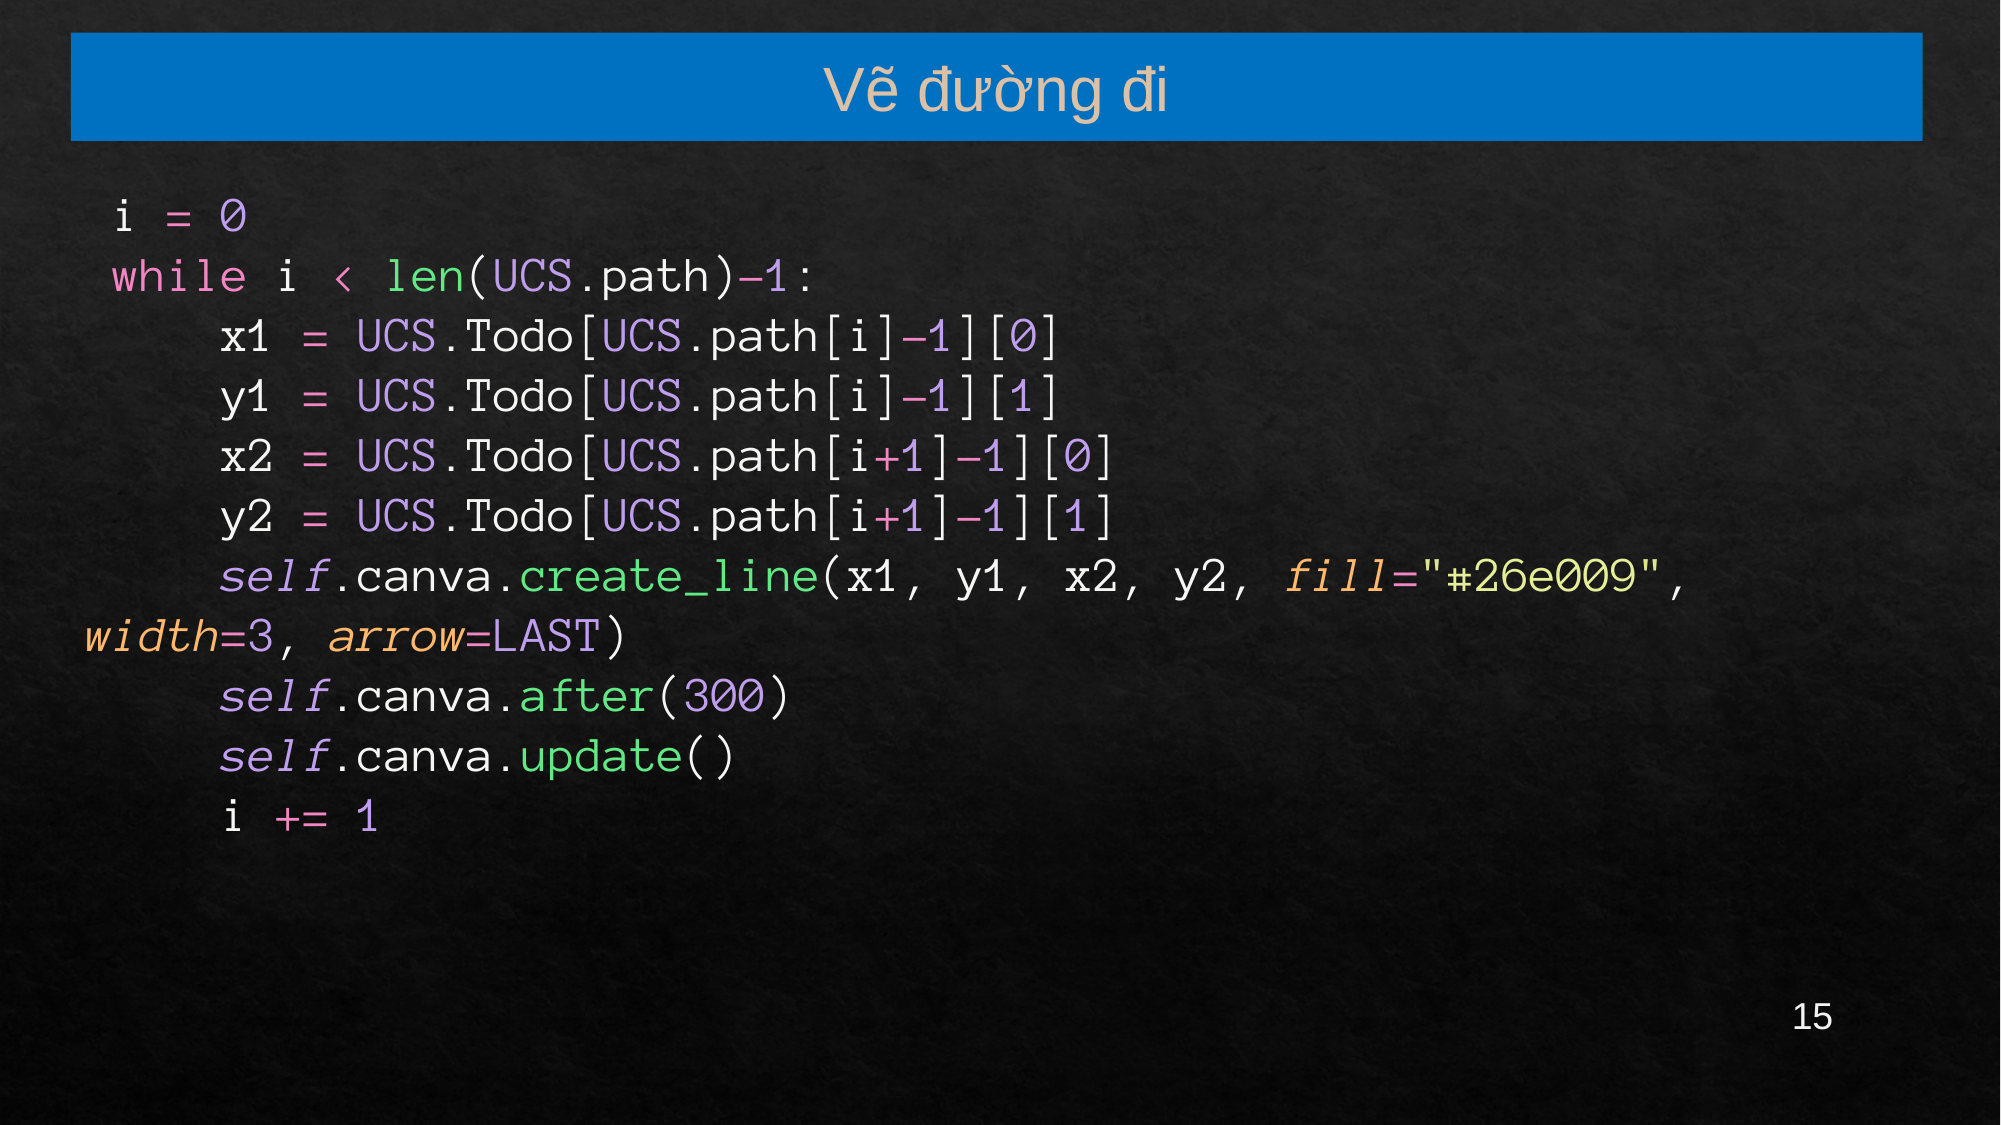

Vẽ đường đi
 i = 0
 while i < len(UCS.path)-1:
     x1 = UCS.Todo[UCS.path[i]-1][0]
     y1 = UCS.Todo[UCS.path[i]-1][1]
     x2 = UCS.Todo[UCS.path[i+1]-1][0]
     y2 = UCS.Todo[UCS.path[i+1]-1][1]
     self.canva.create_line(x1, y1, x2, y2, fill="#26e009", 	width=3, arrow=LAST)
     self.canva.after(300)
     self.canva.update()
     i += 1
15